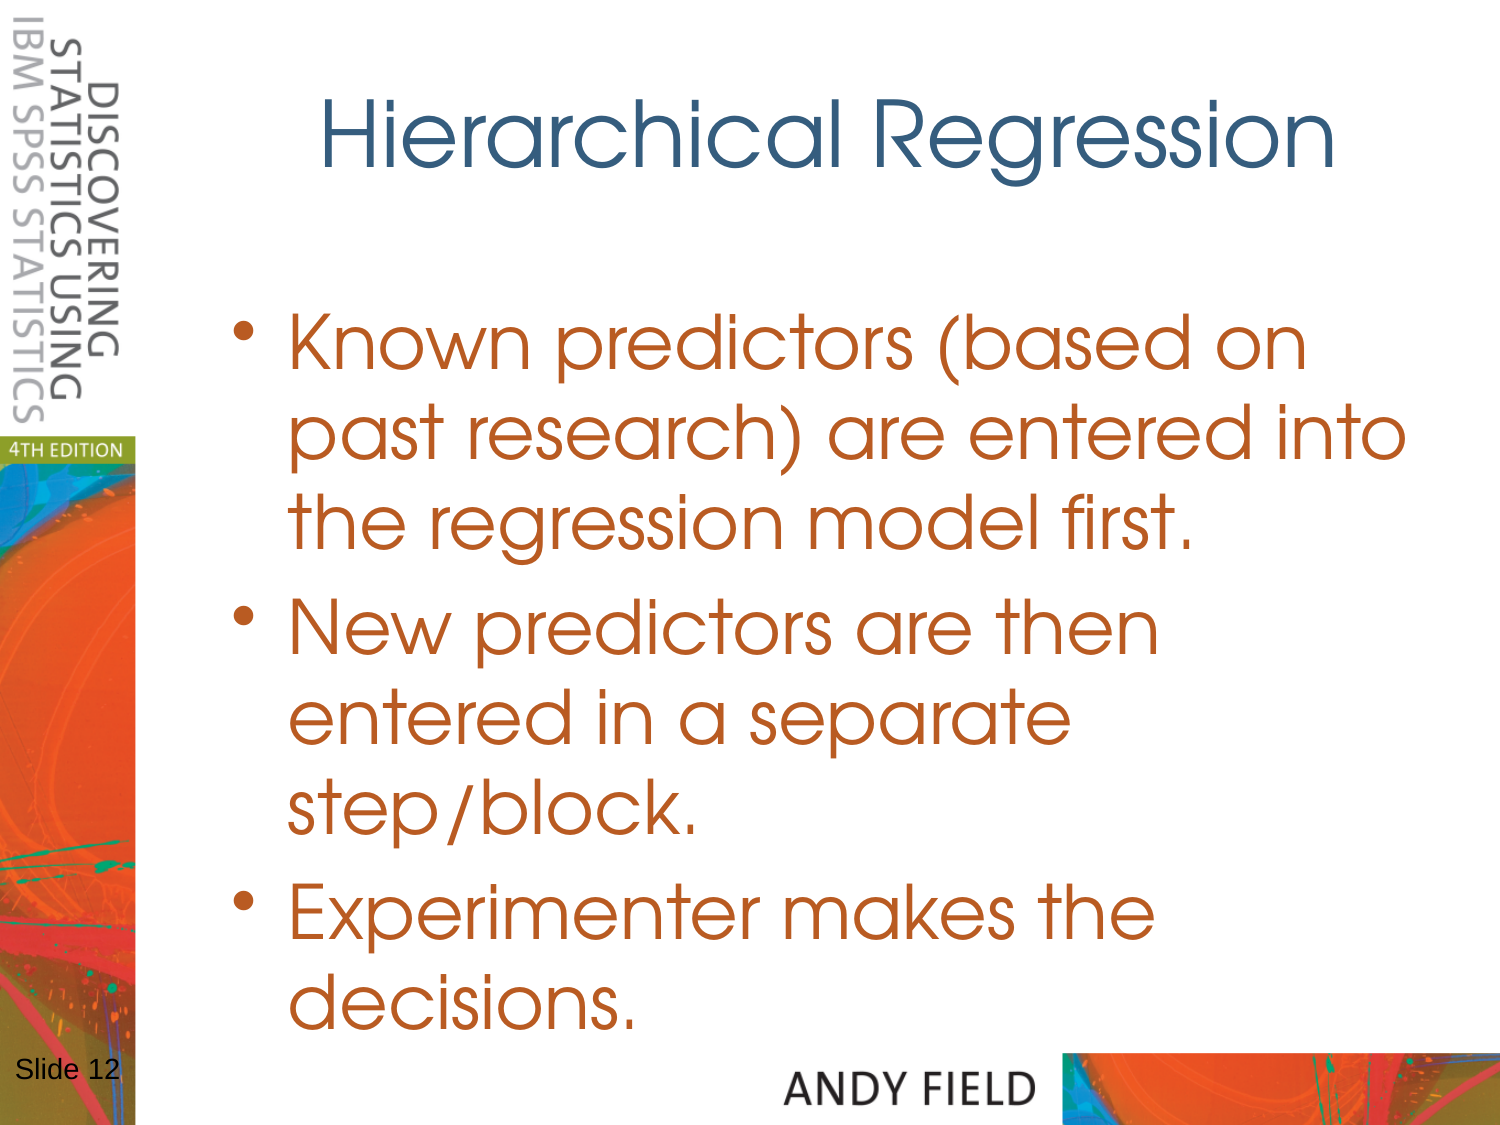

# Hierarchical Regression
Known predictors (based on past research) are entered into the regression model first.
New predictors are then entered in a separate step/block.
Experimenter makes the decisions.
Slide 12